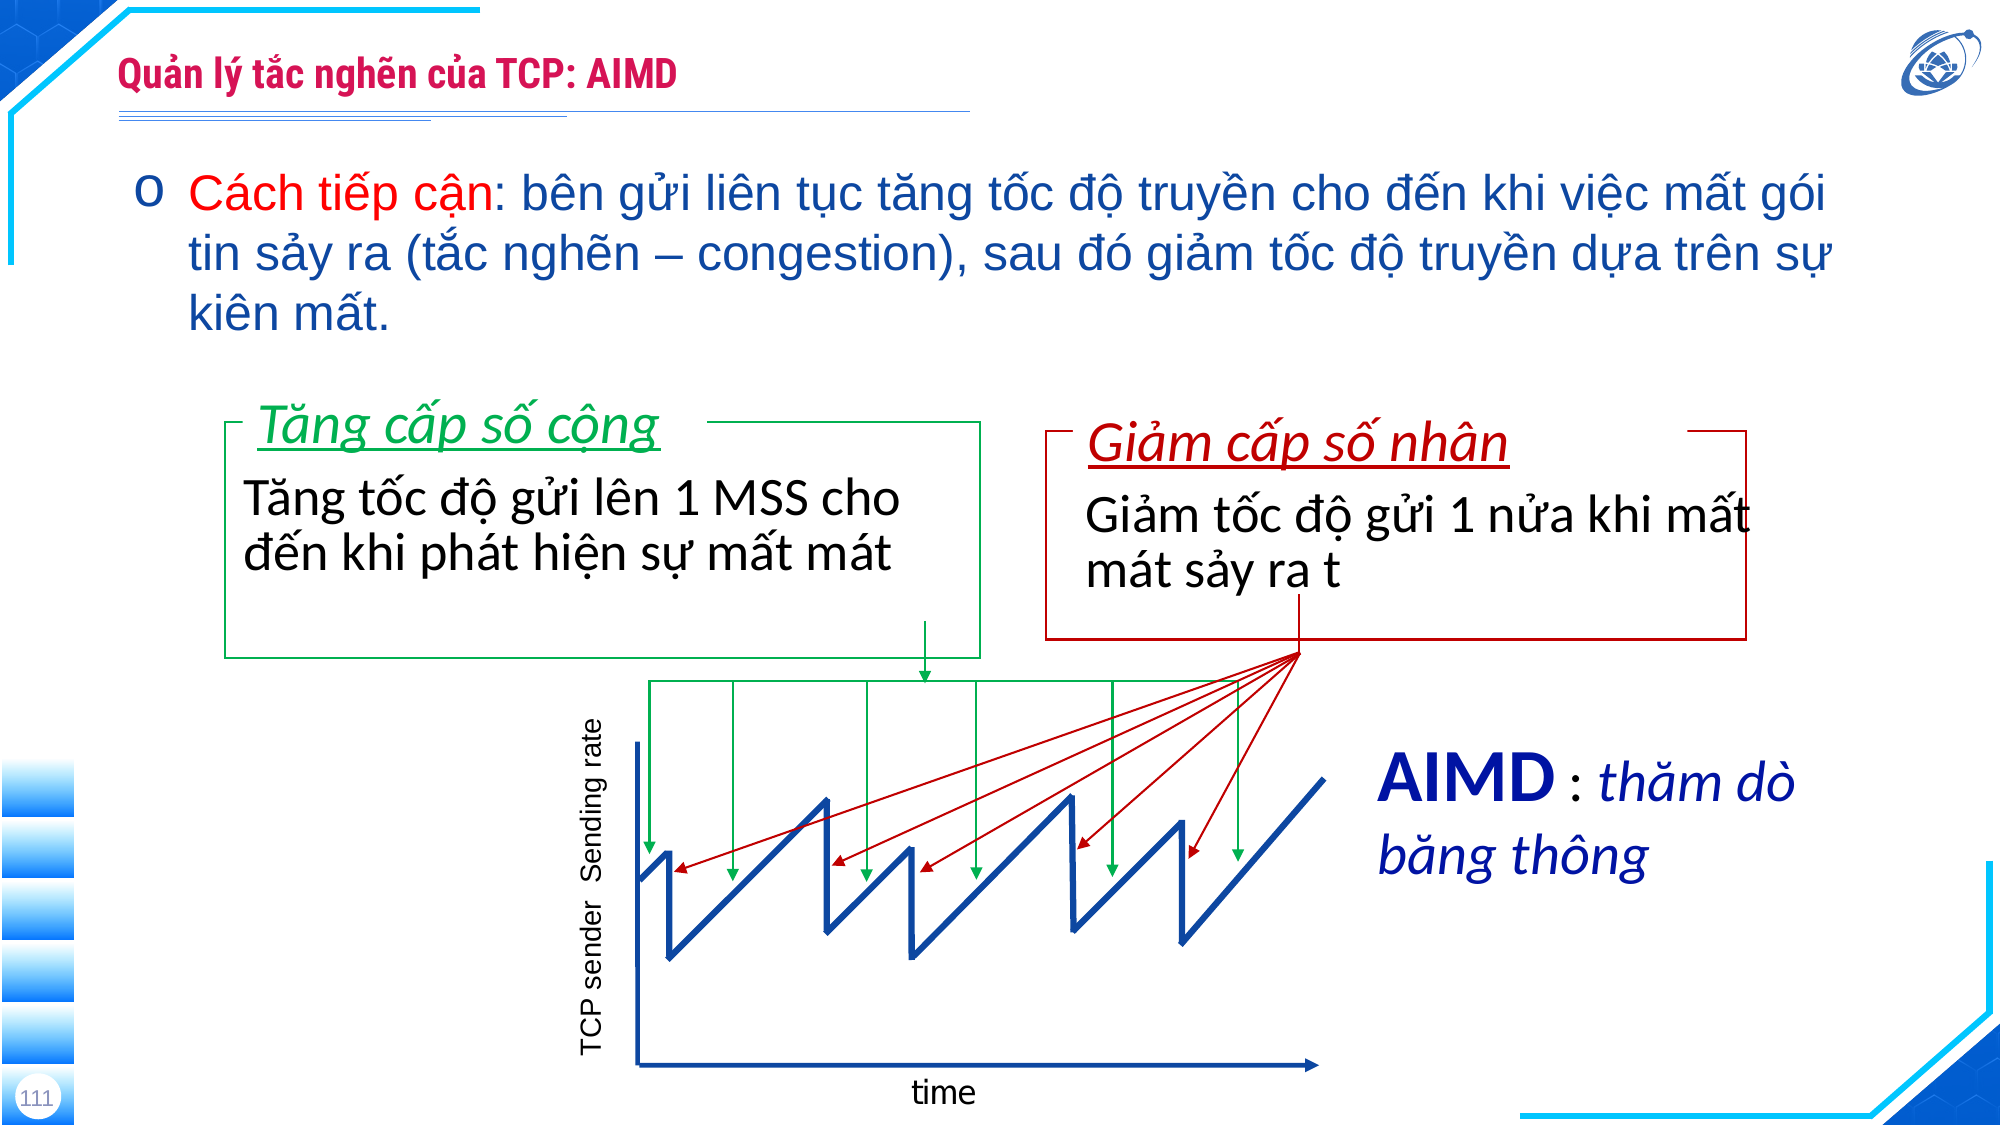

# Quản lý tắc nghẽn của TCP: AIMD
Cách tiếp cận: bên gửi liên tục tăng tốc độ truyền cho đến khi việc mất gói tin sảy ra (tắc nghẽn – congestion), sau đó giảm tốc độ truyền dựa trên sự kiên mất.

Tăng cấp số cộng

Tăng tốc độ gửi lên 1 MSS cho đến khi phát hiện sự mất mát
Giảm cấp số nhân

Giảm tốc độ gửi 1 nửa khi mất mát sảy ra t

TCP sender  Sending rate
time

AIMD : thăm dò
băng thông

111